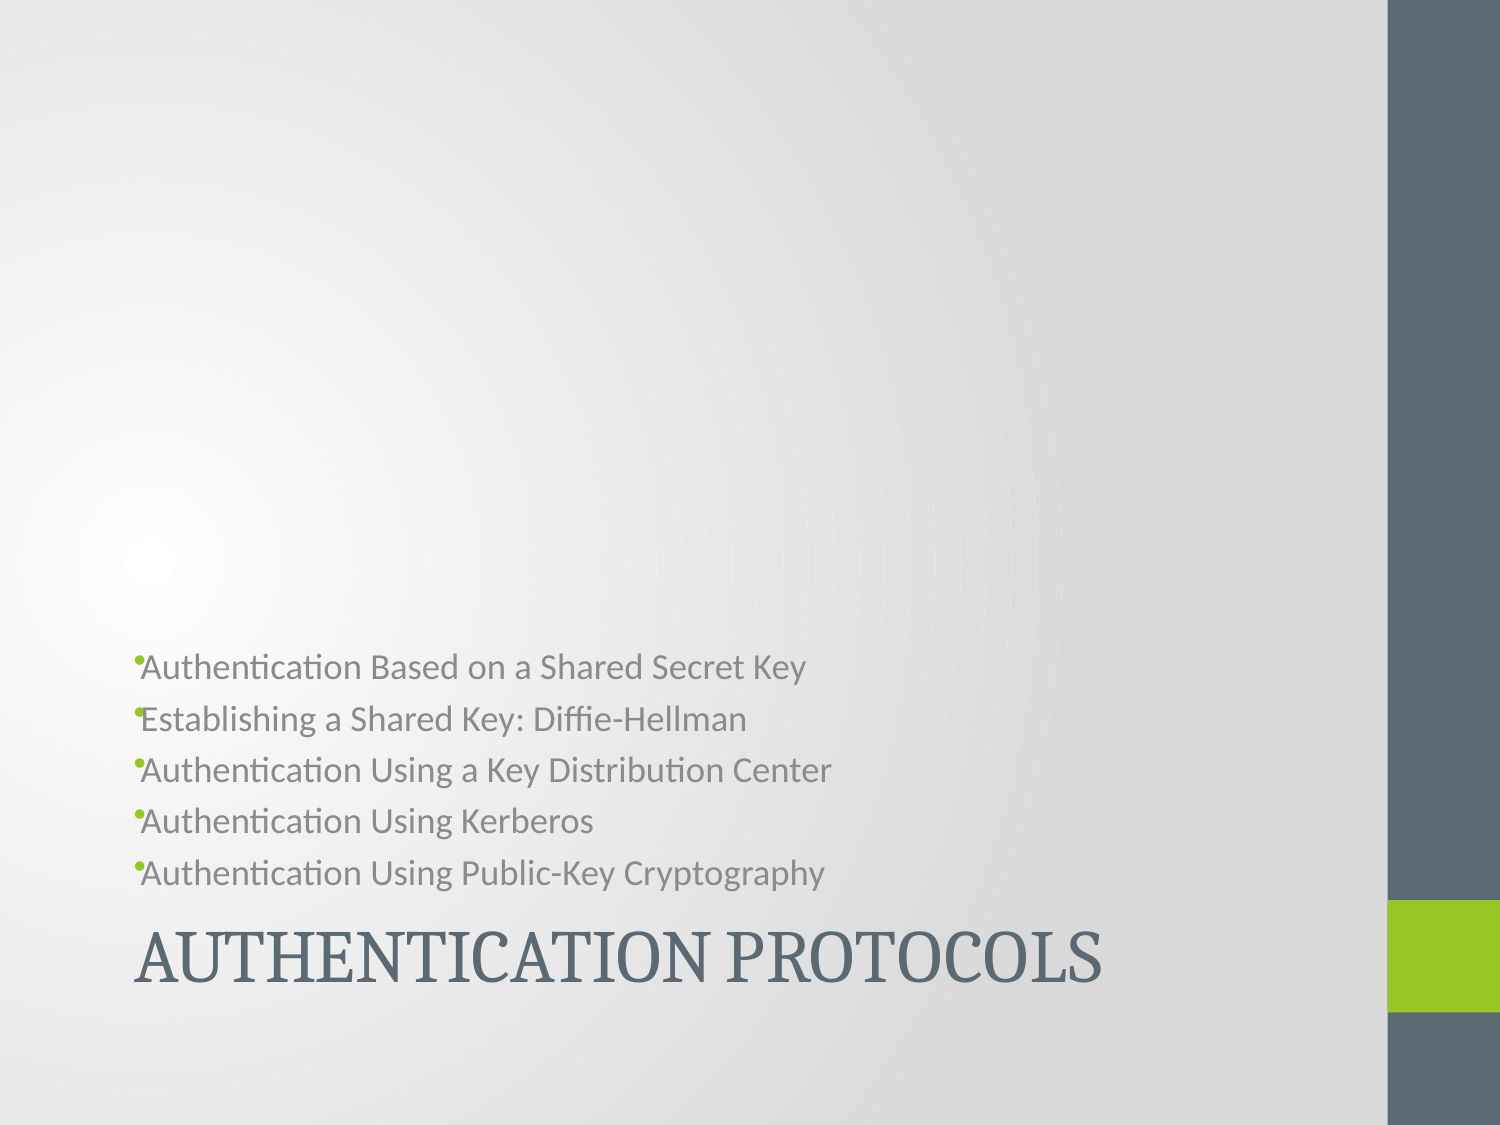

Authentication Based on a Shared Secret Key
Establishing a Shared Key: Diffie-Hellman
Authentication Using a Key Distribution Center
Authentication Using Kerberos
Authentication Using Public-Key Cryptography
# Authentication Protocols